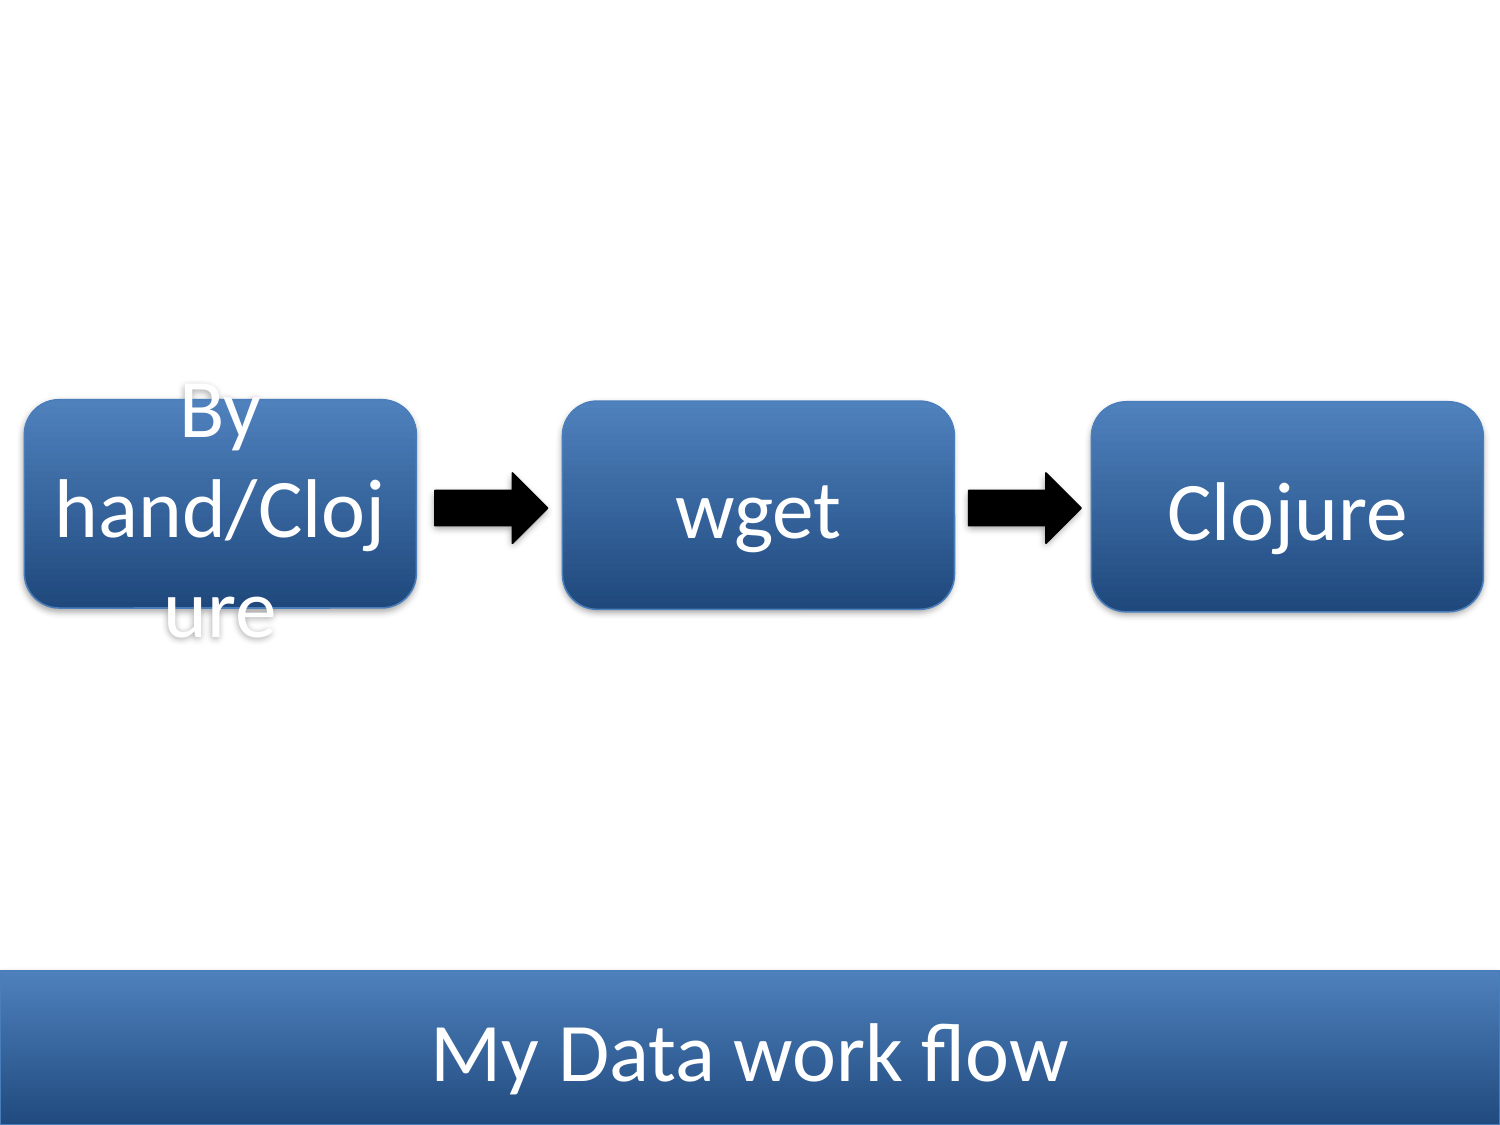

By hand/Clojure
wget
Clojure

My Data work flow